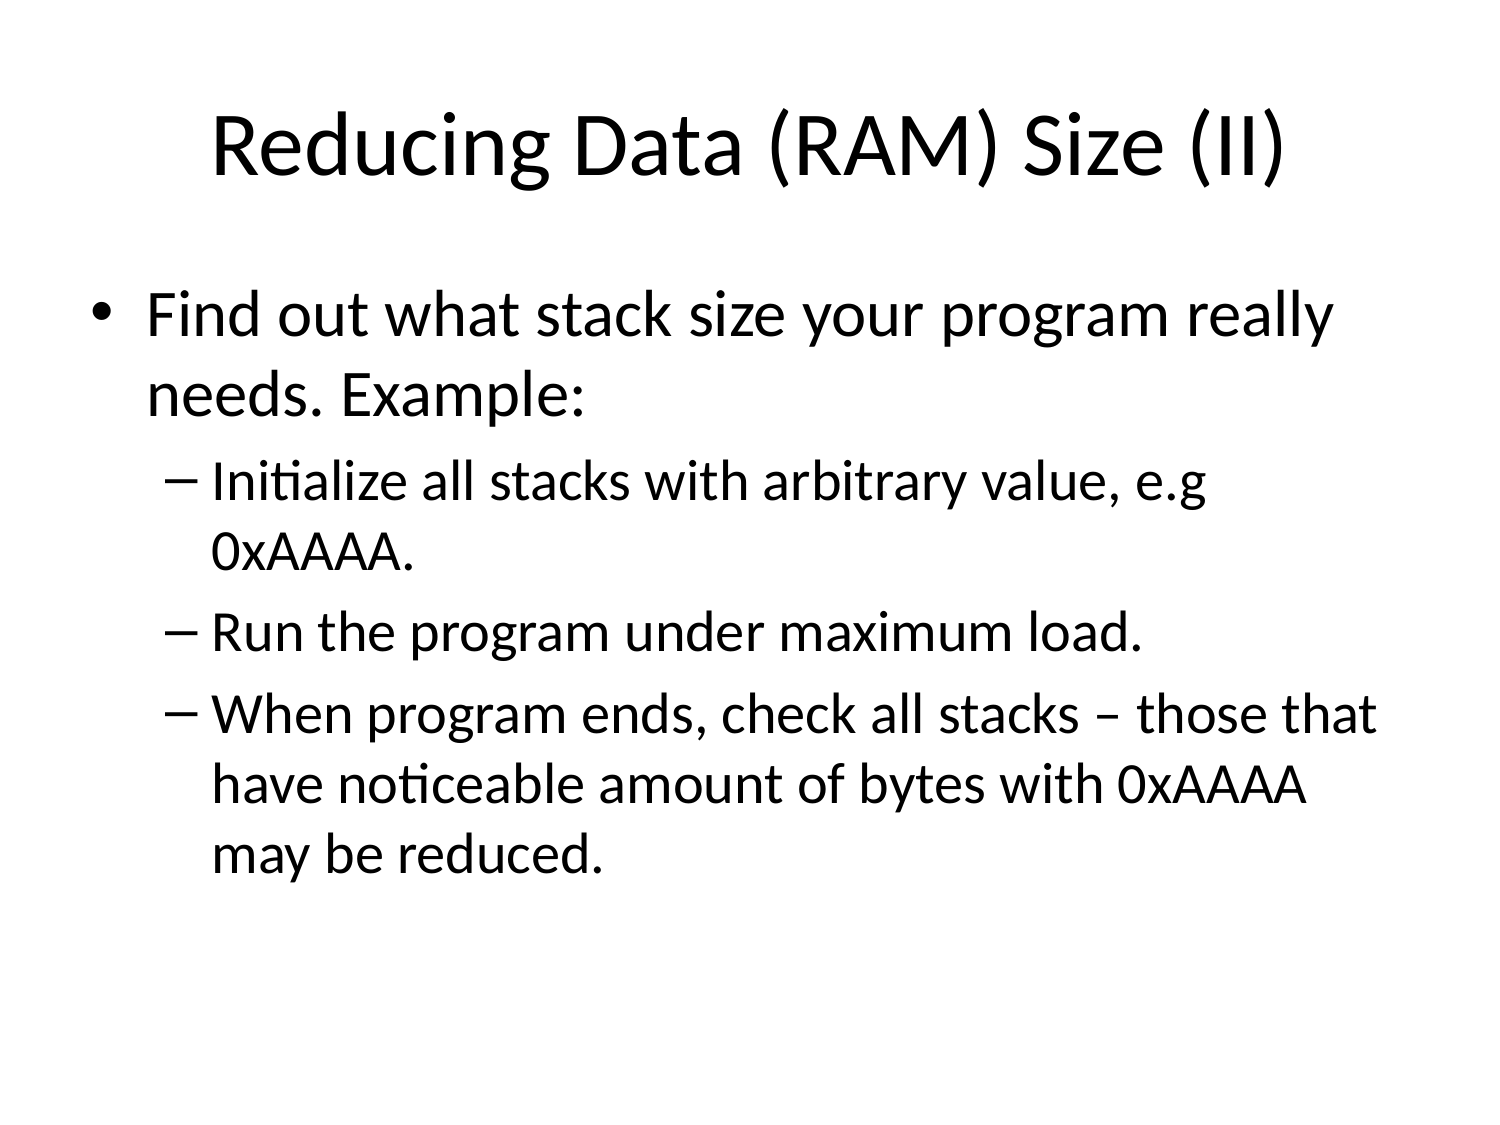

# Reducing Data (RAM) Size (II)
Find out what stack size your program really needs. Example:
Initialize all stacks with arbitrary value, e.g 0xAAAA.
Run the program under maximum load.
When program ends, check all stacks – those that have noticeable amount of bytes with 0xAAAA may be reduced.